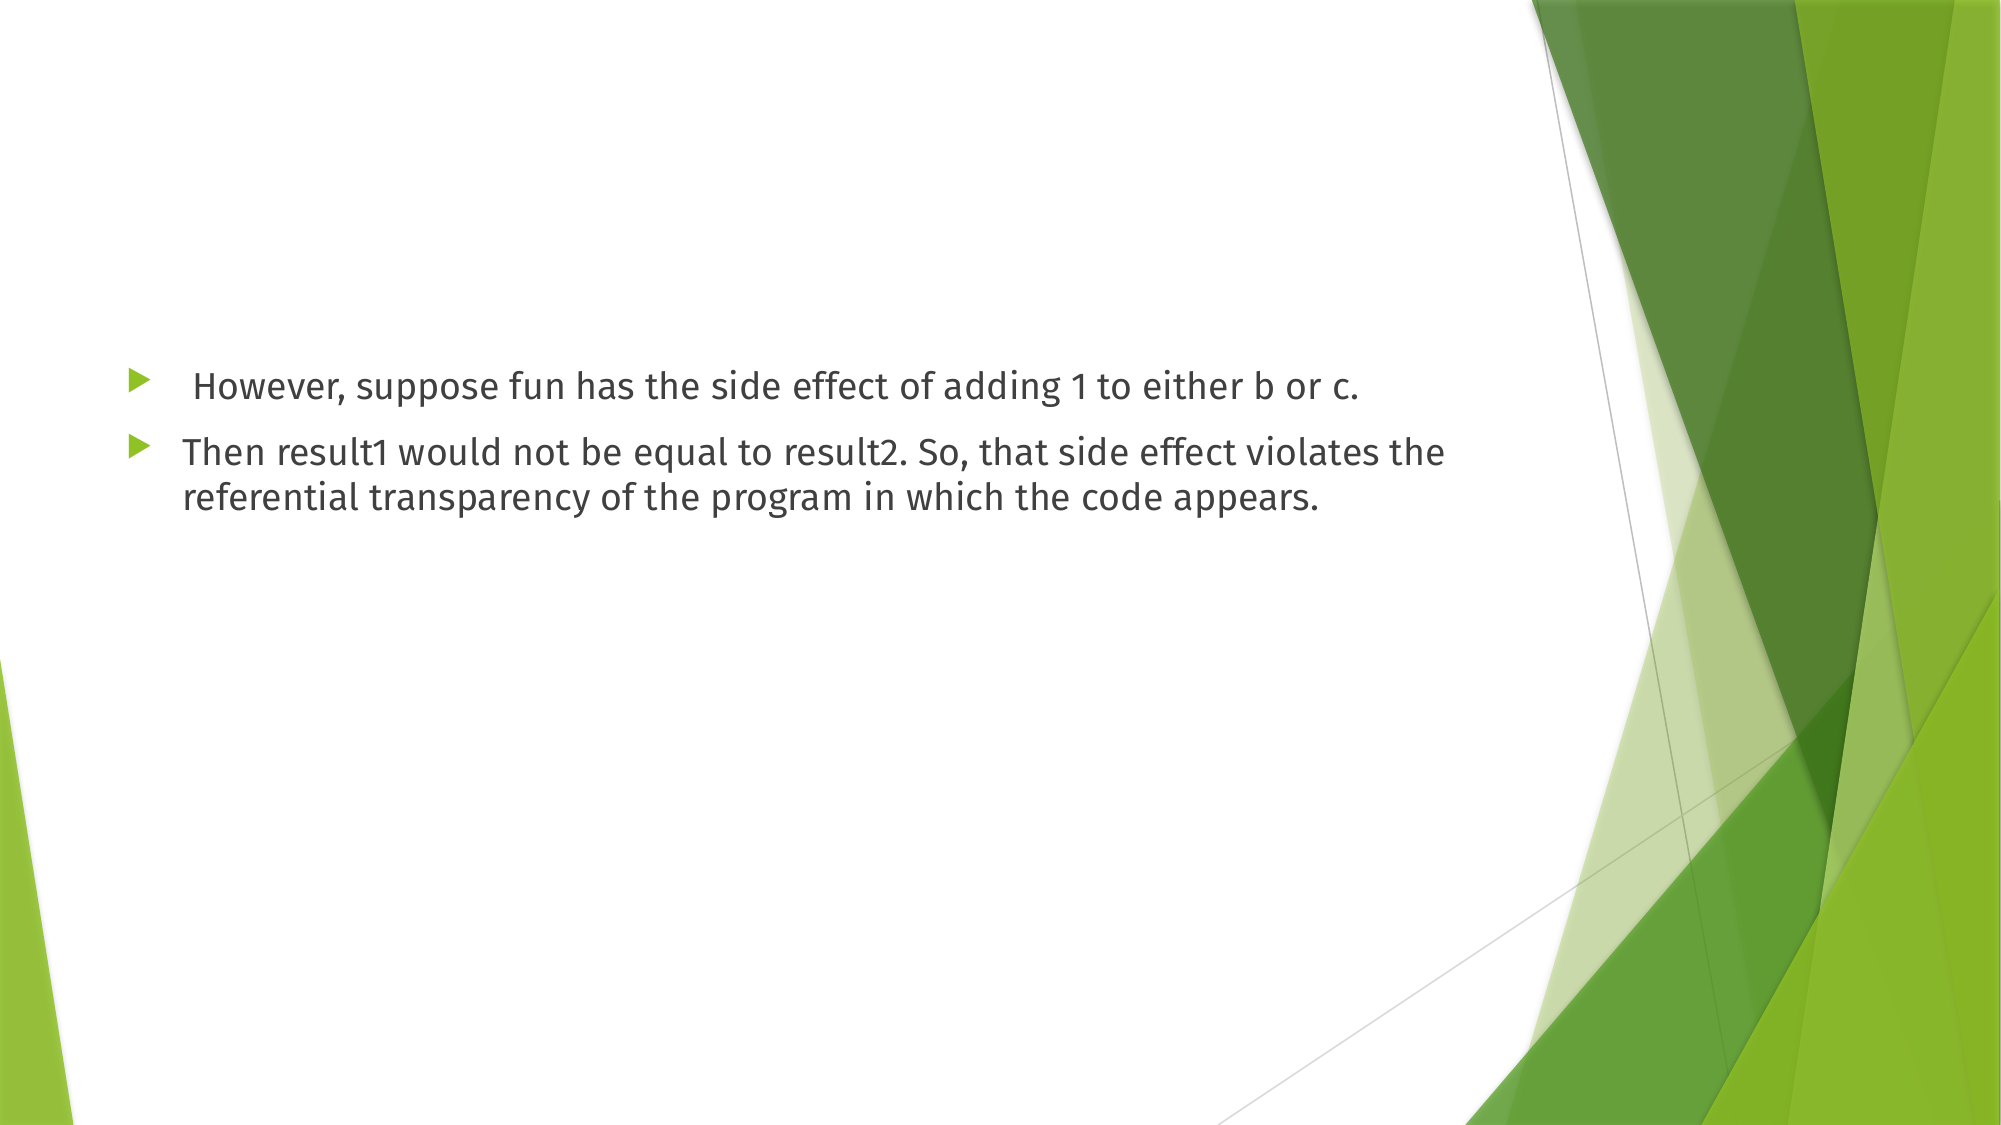

#
 However, suppose fun has the side effect of adding 1 to either b or c.
Then result1 would not be equal to result2. So, that side effect violates the referential transparency of the program in which the code appears.